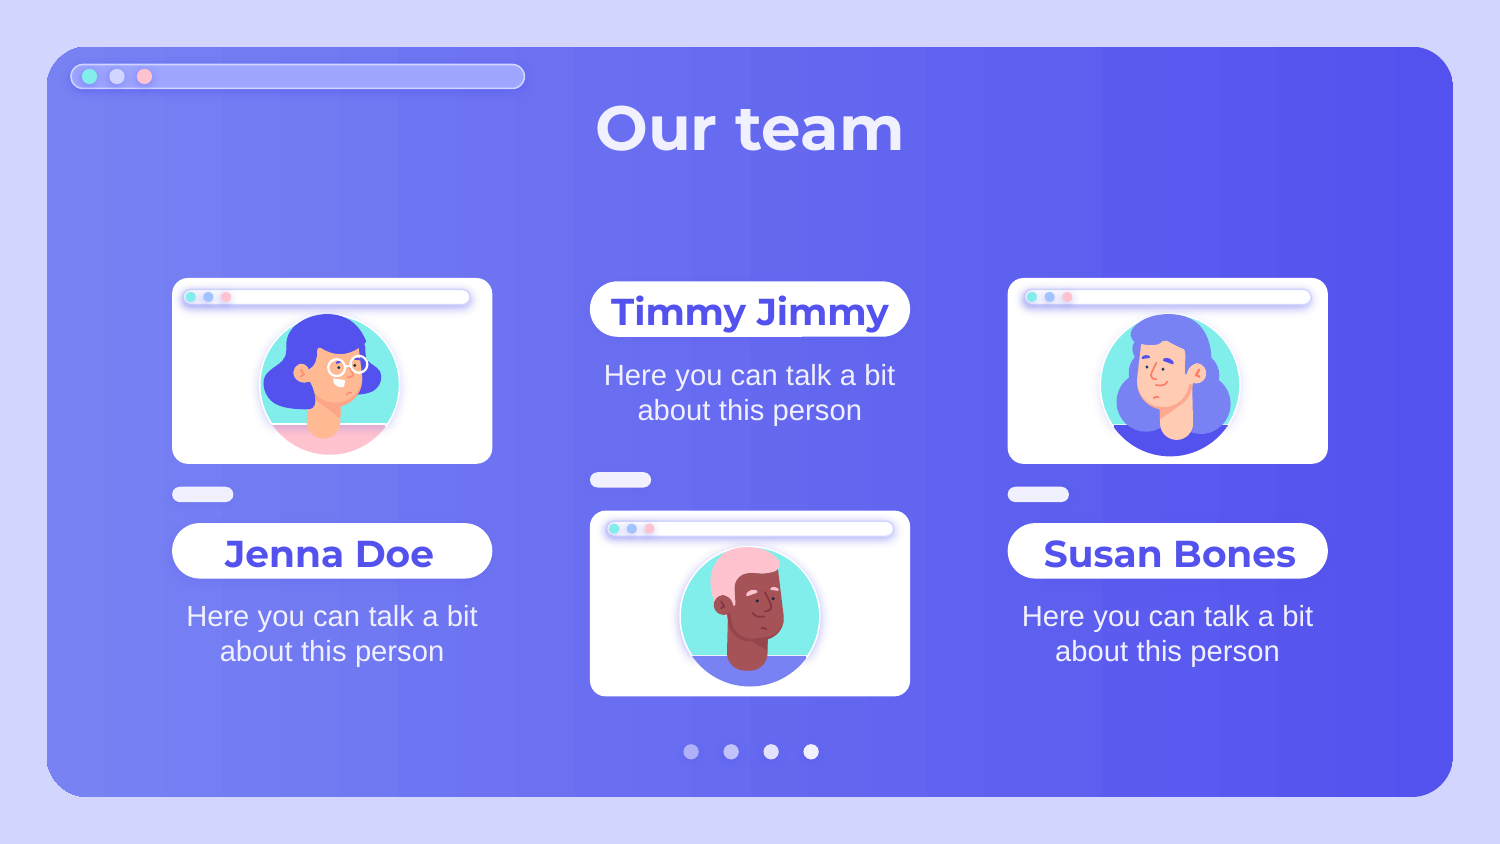

# Our team

Timmy Jimmy

Here you can talk a bit about this person

Jenna Doe
Susan Bones

Here you can talk a bit about this person
Here you can talk a bit about this person